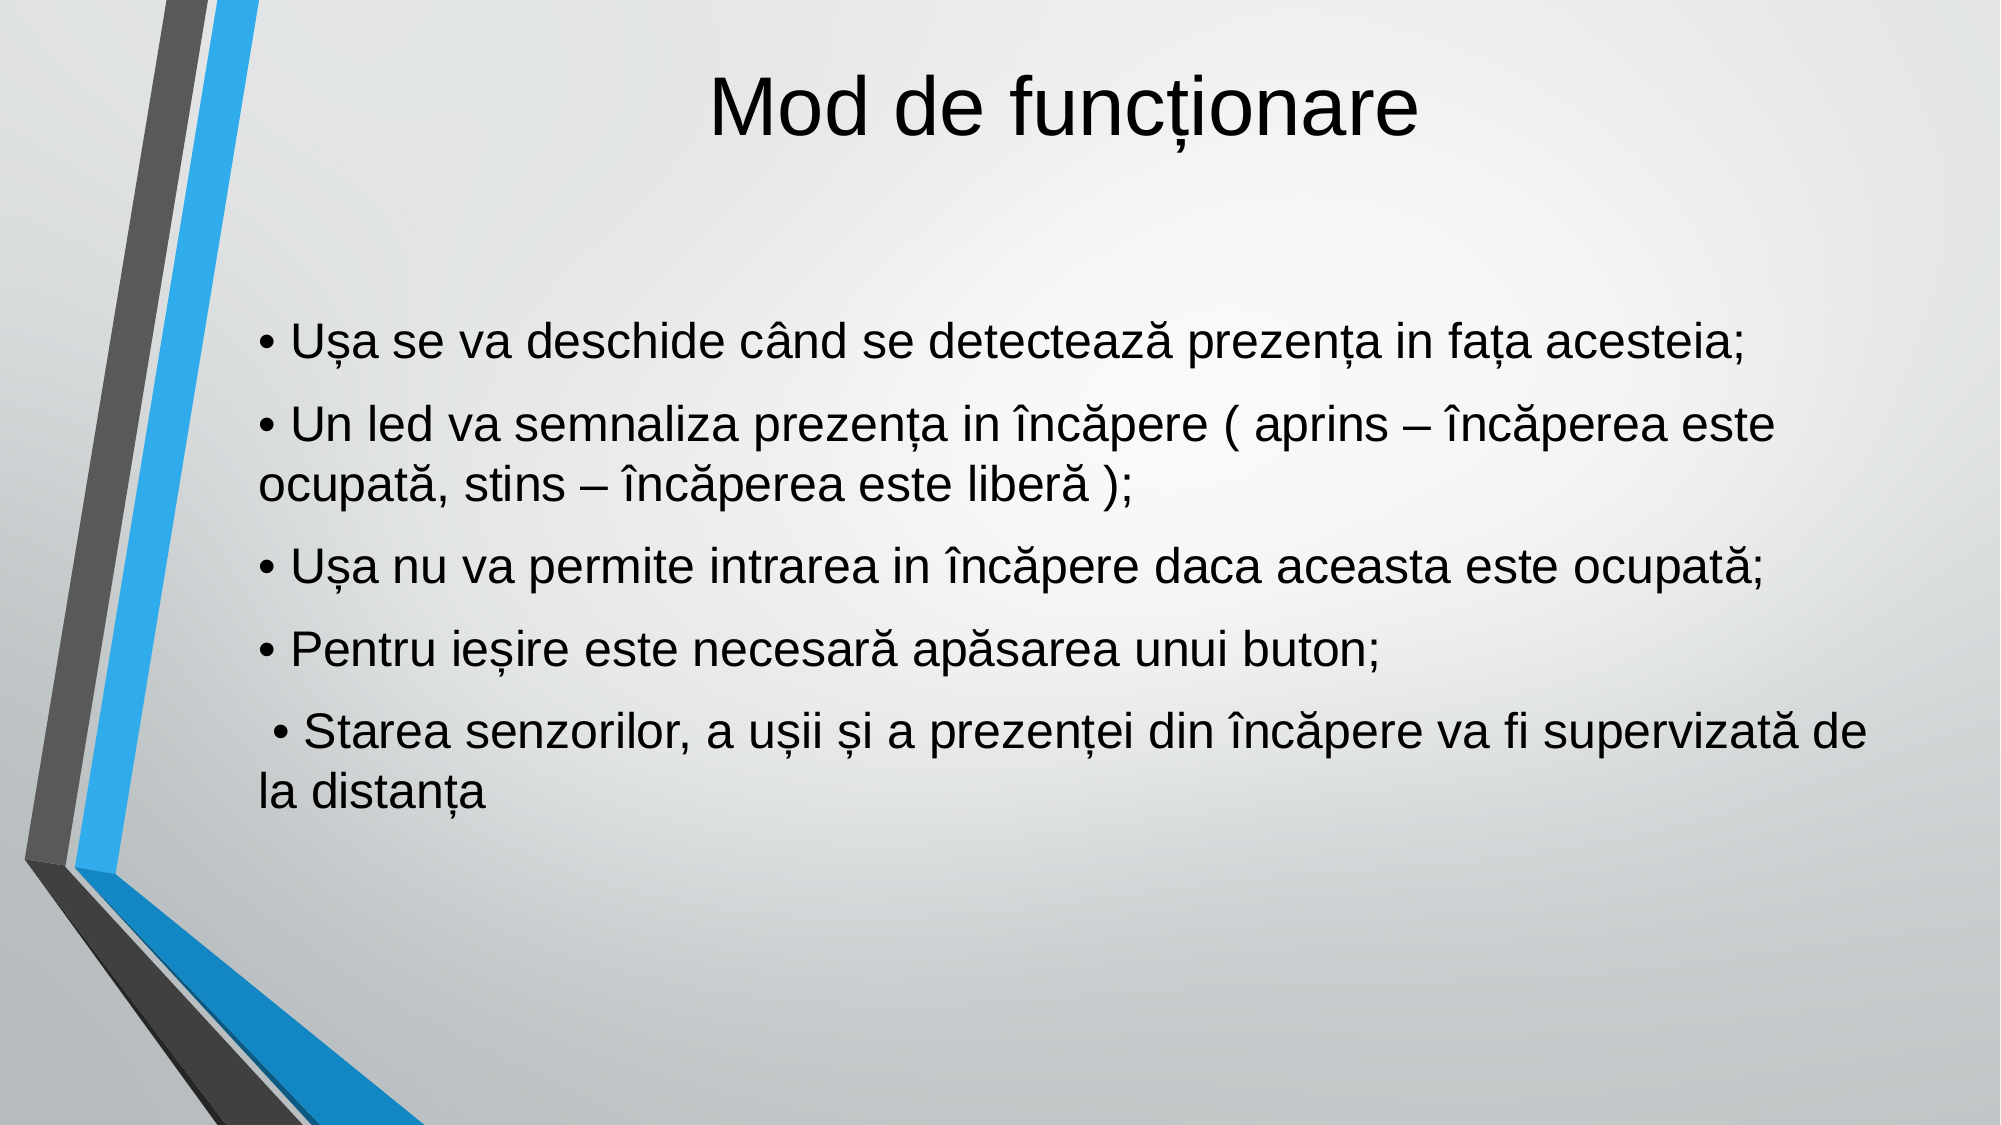

# Mod de funcționare
• Ușa se va deschide când se detectează prezența in fața acesteia;
• Un led va semnaliza prezența in încăpere ( aprins – încăperea este ocupată, stins – încăperea este liberă );
• Ușa nu va permite intrarea in încăpere daca aceasta este ocupată;
• Pentru ieșire este necesară apăsarea unui buton;
 • Starea senzorilor, a ușii și a prezenței din încăpere va fi supervizată de la distanța